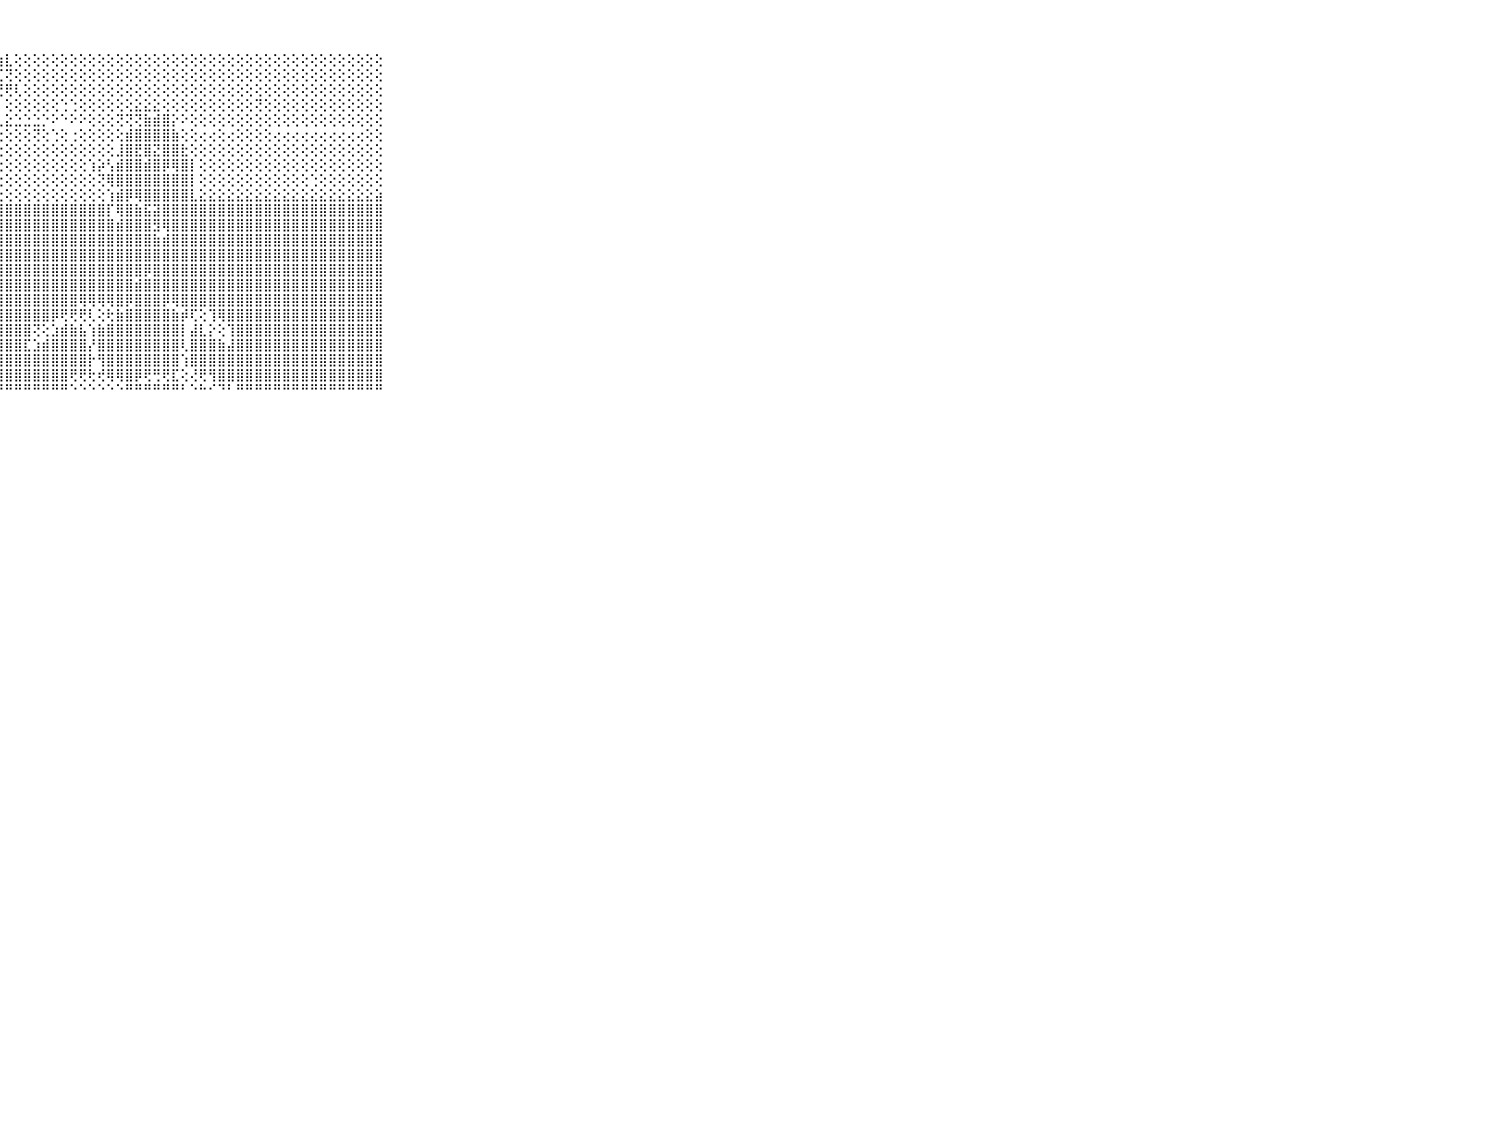

⠀⠀⠀⠀⠀⠀⠀⠀⠀⠀⠀⣿⣿⣿⣿⣿⣿⣿⣿⣿⡿⡿⢟⢕⢕⢕⢕⣷⣇⢕⢕⢕⢕⢕⢕⢕⢕⢕⢕⢕⢕⢕⢕⢕⢕⢕⢕⢕⢕⢕⢕⢕⢕⢕⢕⢕⢕⢕⢕⢕⢕⢕⢕⢕⢕⢕⢕⢕⢕⠀⠀⠀⠀⠀⠀⠀⠀⠀⠀⠀⠀
⠀⠀⠀⠀⠀⠀⠀⠀⠀⠀⠀⣿⣿⣿⣿⣿⡿⢯⣽⣵⣵⣵⣕⣕⢕⢕⢕⢏⢝⢕⢕⢕⢕⢕⢕⢕⢕⢕⢕⢕⢕⢕⢕⢕⢕⢕⢕⢕⢕⢕⢕⢕⢕⢕⢕⢕⢕⢕⢕⢕⢕⢕⢕⢕⢕⢕⢕⢕⢕⠀⠀⠀⠀⠀⠀⠀⠀⠀⠀⠀⠀
⠀⠀⠀⠀⠀⠀⠀⠀⠀⠀⠀⠷⢇⢕⢕⢕⢕⣜⣿⣿⣿⣿⣿⣟⣟⣟⢟⢟⢟⢇⢕⢕⢕⢕⢕⢕⢕⢕⢕⢕⢕⢕⢕⢕⢕⢕⢕⢕⢕⢕⢕⢕⢕⢕⢕⢕⢕⢕⢕⢕⢕⢕⢕⢕⢕⢕⢕⢕⢕⠀⠀⠀⠀⠀⠀⠀⠀⠀⠀⠀⠀
⠀⠀⠀⠀⠀⠀⠀⠀⠀⠀⠀⢕⢕⢕⢕⢕⢸⣿⣿⣿⣿⣿⣿⣿⣽⣿⣷⡇⢕⢕⢕⢕⢕⢕⢑⢑⢕⢕⢕⢕⢕⢕⣕⣕⣕⢕⢕⢕⢕⢕⢕⢕⢕⢕⢕⢝⢕⢕⢕⢕⢕⢕⢕⢕⢕⢕⢕⢕⢕⠀⠀⠀⠀⠀⠀⠀⠀⠀⠀⠀⠀
⠀⠀⠀⠀⠀⠀⠀⠀⠀⠀⠀⠶⠶⠶⠴⠵⠼⢿⢿⢿⢽⣿⣿⣿⣏⣿⣻⣇⣕⣑⣑⣑⡑⠕⠑⠕⠕⢕⢕⢕⢝⢝⢝⣷⣾⣿⡕⠕⢕⢕⢕⢕⢕⢕⢕⢕⢕⢕⢕⢕⢕⢕⢕⢕⢕⢕⢕⢕⢕⠀⠀⠀⠀⠀⠀⠀⠀⠀⠀⠀⠀
⠀⠀⠀⠀⠀⠀⠀⠀⠀⠀⠀⠀⠀⠀⠀⠀⠅⠁⠑⠅⠑⠀⢅⠁⠑⢅⢔⢑⢕⢕⢕⢝⢕⢑⢕⢐⢕⢕⢕⢕⢕⣾⣿⣿⣿⣿⣷⢕⢕⢔⢔⢕⢔⢕⢕⢕⢕⢔⢔⢔⢔⢔⢔⢔⢔⢔⢔⢕⢕⠀⠀⠀⠀⠀⠀⠀⠀⠀⠀⠀⠀
⠀⠀⠀⠀⠀⠀⠀⠀⠀⠀⠀⢄⢅⢅⢅⢅⢅⢅⢅⢕⢕⢅⢅⢅⢅⢕⢕⢕⢕⢕⢕⢕⢕⢕⢕⢕⢕⢕⢕⢕⣸⣿⣟⣿⣝⣿⣿⣗⢕⢕⢕⢕⢕⢕⢕⢕⢕⢕⢕⢕⢕⢕⢕⢕⢕⢕⢕⢕⢕⠀⠀⠀⠀⠀⠀⠀⠀⠀⠀⠀⠀
⠀⠀⠀⠀⠀⠀⠀⠀⠀⠀⠀⢑⢕⢕⢕⢕⢕⢕⢕⢕⣕⣕⣕⢜⢕⢕⢕⢕⢕⢕⢕⢕⢕⢕⢕⢕⢕⢱⡵⢣⣾⣿⣿⣾⣿⡿⢿⣿⡇⢕⢕⢕⢕⢕⢕⢕⢕⢕⢕⢕⢕⢕⢕⢕⢕⢕⢕⢕⢕⠀⠀⠀⠀⠀⠀⠀⠀⠀⠀⠀⠀
⠀⠀⠀⠀⠀⠀⠀⠀⠀⠀⠀⠙⠝⢕⢕⢕⢕⢕⢜⢝⢝⢝⢕⢕⢕⢕⢕⢕⢕⢕⢕⢕⢕⢕⢕⢕⢕⢕⢝⢿⣿⣿⣿⣿⣿⣿⣿⣿⡇⢕⢕⢕⢕⢕⢕⢕⢕⢕⢕⢕⢕⢑⢕⢕⢕⢕⢕⢕⢕⠀⠀⠀⠀⠀⠀⠀⠀⠀⠀⠀⠀
⠀⠀⠀⠀⠀⠀⠀⠀⠀⠀⠀⢅⢕⢕⢕⢕⢕⢕⢕⢕⢕⢕⢕⢕⢕⢕⢕⢕⢕⢕⢕⢕⢕⢕⢕⢕⢕⢕⢕⢱⣾⡿⢿⣿⣿⣿⣿⣿⣇⣕⣕⣕⣕⣕⣕⣕⣕⣕⣕⣕⣕⣕⣕⣕⣕⣕⣕⣕⣵⠀⠀⠀⠀⠀⠀⠀⠀⠀⠀⠀⠀
⠀⠀⠀⠀⠀⠀⠀⠀⠀⠀⠀⣷⣷⣾⣿⣿⣿⣿⣿⣿⣿⣿⣿⣿⣿⣿⣿⣿⣿⣿⣿⣿⣿⣿⣿⣿⣿⣿⣿⡏⢿⣿⣷⣯⣽⣿⣿⣿⣿⣿⣿⣿⣿⣿⣿⣿⣿⣿⣿⣿⣿⣿⣿⣿⣿⣿⣿⣿⣿⠀⠀⠀⠀⠀⠀⠀⠀⠀⠀⠀⠀
⠀⠀⠀⠀⠀⠀⠀⠀⠀⠀⠀⣿⣿⣿⣿⣿⣿⣿⣿⣿⣿⡕⢸⣿⣿⣿⣿⣿⣿⣿⣿⣿⣿⣿⣿⣿⣿⣿⣿⣿⣾⣿⣿⣿⣻⢿⣿⣿⣿⣿⣿⣿⣿⣿⣿⣿⣿⣿⣿⣿⣿⣿⣿⣿⣿⣿⣿⣿⣿⠀⠀⠀⠀⠀⠀⠀⠀⠀⠀⠀⠀
⠀⠀⠀⠀⠀⠀⠀⠀⠀⠀⠀⣿⣿⣿⣿⣿⣿⣿⣿⣿⣿⡕⢜⣿⣿⣿⣿⣿⣿⣿⣿⣿⣿⣿⣿⣿⣿⣿⣿⣿⣿⣿⣿⣿⣷⣾⣿⣿⣿⣿⣿⣿⣿⣿⣿⣿⣿⣿⣿⣿⣿⣿⣿⣿⣿⣿⣿⣿⣿⠀⠀⠀⠀⠀⠀⠀⠀⠀⠀⠀⠀
⠀⠀⠀⠀⠀⠀⠀⠀⠀⠀⠀⣿⣿⣿⣿⣿⣿⣿⣿⣿⣿⡇⢕⢸⣿⣿⣿⣿⣿⣿⣿⣿⣿⣿⣿⣿⣿⣿⣿⣿⣿⣿⣿⣿⣿⣿⣿⣿⣿⣿⣿⣿⣿⣿⣿⣿⣿⣿⣿⣿⣿⣿⣿⣿⣿⣿⣿⣿⣿⠀⠀⠀⠀⠀⠀⠀⠀⠀⠀⠀⠀
⠀⠀⠀⠀⠀⠀⠀⠀⠀⠀⠀⣿⣿⣿⣿⣿⣿⣿⣿⣿⣿⡇⢕⢸⣿⣿⣿⣿⣿⣿⣿⣿⣿⣿⣿⣿⣿⣿⣿⣿⣿⣿⣿⡿⣿⣿⣿⣿⣿⣿⣿⣿⣿⣿⣿⣿⣿⣿⣿⣿⣿⣿⣿⣿⣿⣿⣿⣿⣿⠀⠀⠀⠀⠀⠀⠀⠀⠀⠀⠀⠀
⠀⠀⠀⠀⠀⠀⠀⠀⠀⠀⠀⣿⣿⣿⣿⣿⣿⣿⣿⣿⣿⡇⢸⣹⣿⣿⣿⣿⣿⣿⣿⣿⣿⣿⣿⣿⣿⣿⣿⣿⣿⣿⣾⣿⣿⣿⣿⣿⣿⣿⣿⣿⣿⣿⣿⣿⣿⣿⣿⣿⣿⣿⣿⣿⣿⣿⣿⣿⣿⠀⠀⠀⠀⠀⠀⠀⠀⠀⠀⠀⠀
⠀⠀⠀⠀⠀⠀⠀⠀⠀⠀⠀⣿⣿⣿⣿⣿⣿⣿⣿⣿⣿⡇⢸⢸⣿⣿⣿⣿⣿⣿⣿⣿⣿⣿⣿⣿⢿⢿⢿⢿⣿⡿⣿⣿⣿⡿⢿⣿⣿⣿⣿⣿⣿⣿⣿⣿⣿⣿⣿⣿⣿⣿⣿⣿⣿⣿⣿⣿⣿⠀⠀⠀⠀⠀⠀⠀⠀⠀⠀⠀⠀
⠀⠀⠀⠀⠀⠀⠀⠀⠀⠀⠀⣿⣿⣿⣿⣿⣿⣿⣿⣿⣿⡇⢕⢸⣿⣿⣿⣿⣿⣿⣿⣿⣿⡿⢟⢟⢟⢇⢕⢗⣷⣿⣿⣿⣿⣿⣷⡾⢏⢕⢹⢿⣿⣿⣿⣿⣿⣿⣿⣿⣿⣿⣿⣿⣿⣿⣿⣿⣿⠀⠀⠀⠀⠀⠀⠀⠀⠀⠀⠀⠀
⠀⠀⠀⠀⠀⠀⠀⠀⠀⠀⠀⣿⣿⣿⣿⣿⣿⣿⣿⣿⣿⡕⢕⢸⣿⣿⣿⣿⣿⣿⣿⢝⢕⣱⣾⣷⣧⢱⣷⣿⣿⣿⣿⣿⣿⣿⣿⡇⣼⣇⡕⢕⢹⣿⣿⣿⣿⣿⣿⣿⣿⣿⣿⣿⣿⣿⣿⣿⣿⠀⠀⠀⠀⠀⠀⠀⠀⠀⠀⠀⠀
⠀⠀⠀⠀⠀⠀⠀⠀⠀⠀⠀⣿⣿⣿⣿⣿⣿⣿⣿⣿⣿⣕⣵⣾⣿⣿⣿⣿⣿⣿⣏⣱⣾⣿⣿⣿⣿⡜⣿⣿⣿⣿⣿⣿⣿⣿⣿⢇⣿⣿⣿⣷⣼⣿⣿⣿⣿⣿⣿⣿⣿⣿⣿⣿⣿⣿⣿⣿⣿⠀⠀⠀⠀⠀⠀⠀⠀⠀⠀⠀⠀
⠀⠀⠀⠀⠀⠀⠀⠀⠀⠀⠀⣿⣿⣿⣿⣿⣿⣿⣿⣿⣿⣿⣿⣿⣿⣿⣿⣿⣿⣿⣿⣿⣿⣿⣿⣿⣿⡗⢻⣿⣿⣿⣿⣿⣿⣿⣿⢱⣿⣿⣿⣿⣿⣿⣿⣿⣿⣿⣿⣿⣿⣿⣿⣿⣿⣿⣿⣿⣿⠀⠀⠀⠀⠀⠀⠀⠀⠀⠀⠀⠀
⠀⠀⠀⠀⠀⠀⠀⠀⠀⠀⠀⣿⣿⣿⣿⣿⣿⣿⣿⣿⣿⣿⣿⣿⣿⣿⣿⣿⣿⣿⣿⣿⣿⣿⣿⢟⢟⢗⢞⢿⢿⣿⡿⢟⢛⢟⣏⢕⢜⢟⢻⣿⣿⣿⣿⣿⣿⣿⣿⣿⣿⣿⣿⣿⣿⣿⣿⣿⣿⠀⠀⠀⠀⠀⠀⠀⠀⠀⠀⠀⠀
⠀⠀⠀⠀⠀⠀⠀⠀⠀⠀⠀⠛⠛⠛⠛⠛⠛⠛⠛⠛⠛⠛⠛⠛⠛⠛⠛⠛⠛⠛⠛⠛⠛⠛⠛⠑⠑⠑⠑⠑⠑⠛⠛⠛⠛⠛⠛⠃⠑⠓⠊⠙⠃⠛⠛⠛⠛⠛⠛⠛⠛⠛⠛⠛⠛⠛⠛⠛⠛⠀⠀⠀⠀⠀⠀⠀⠀⠀⠀⠀⠀